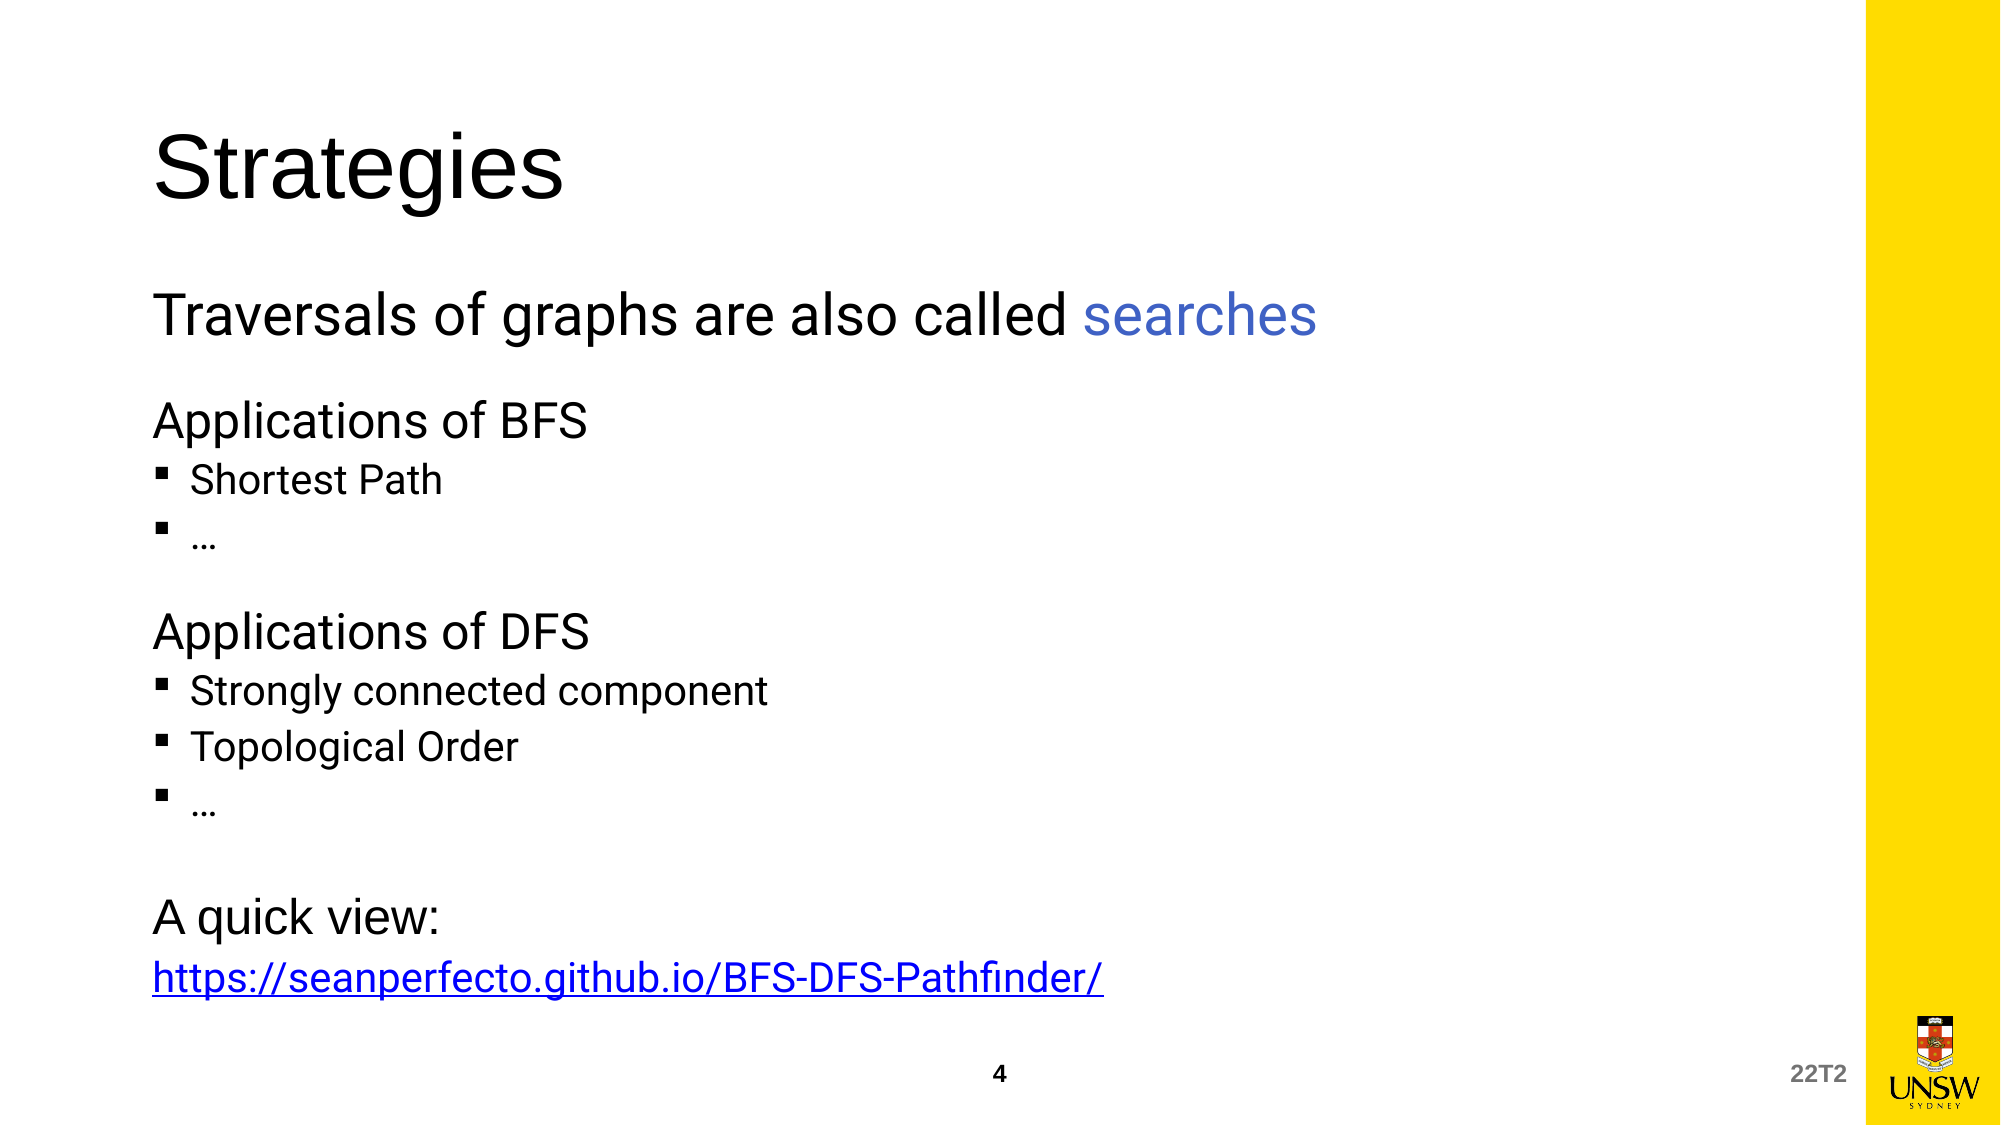

# Strategies
Traversals of graphs are also called searches
Applications of BFS
Shortest Path
…
Applications of DFS
Strongly connected component
Topological Order
…

A quick view:
https://seanperfecto.github.io/BFS-DFS-Pathfinder/
4
22T2